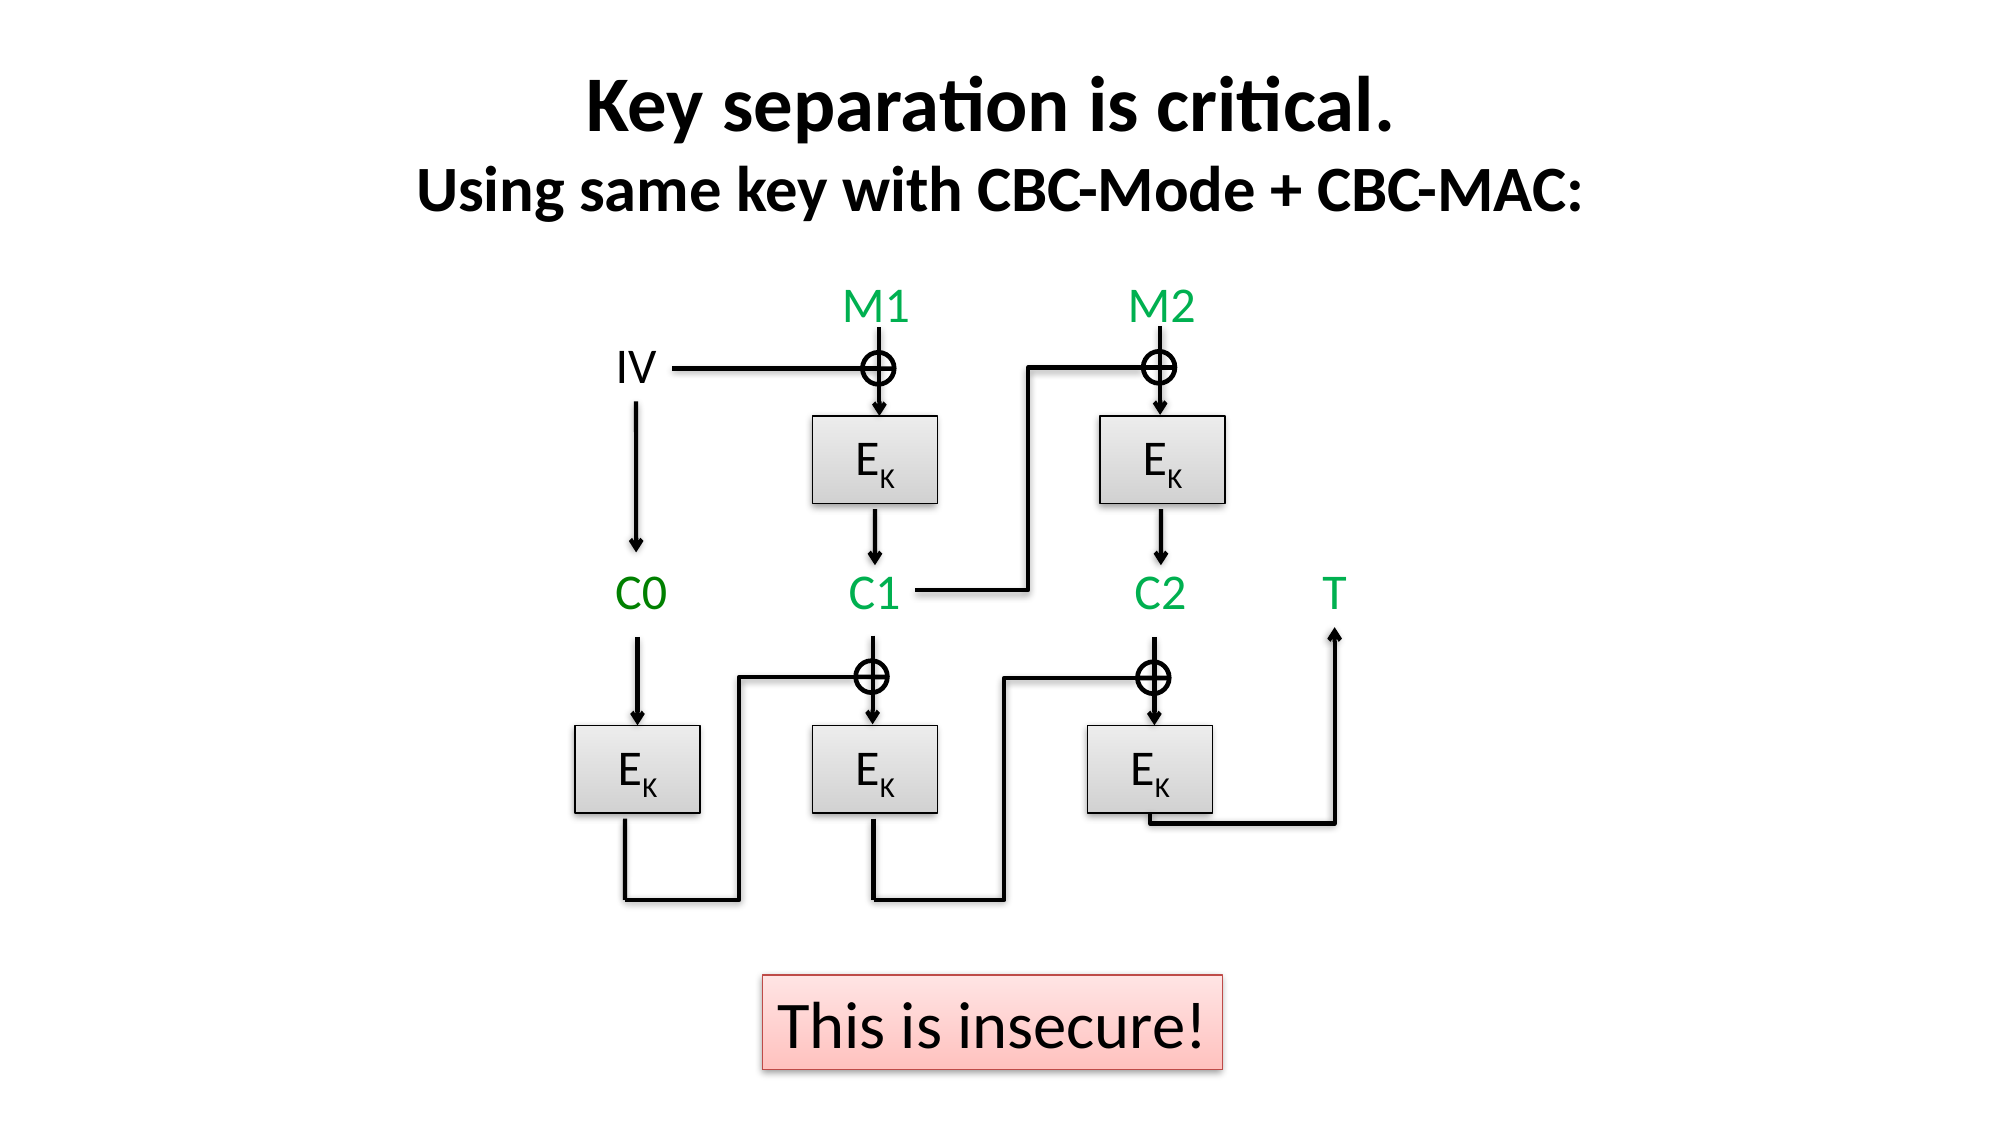

# Key separation is critical. Using same key with CBC-Mode + CBC-MAC:
M1
M2
IV

EK
EK
C0
T
C1
C2

EK
EK
EK
This is insecure!